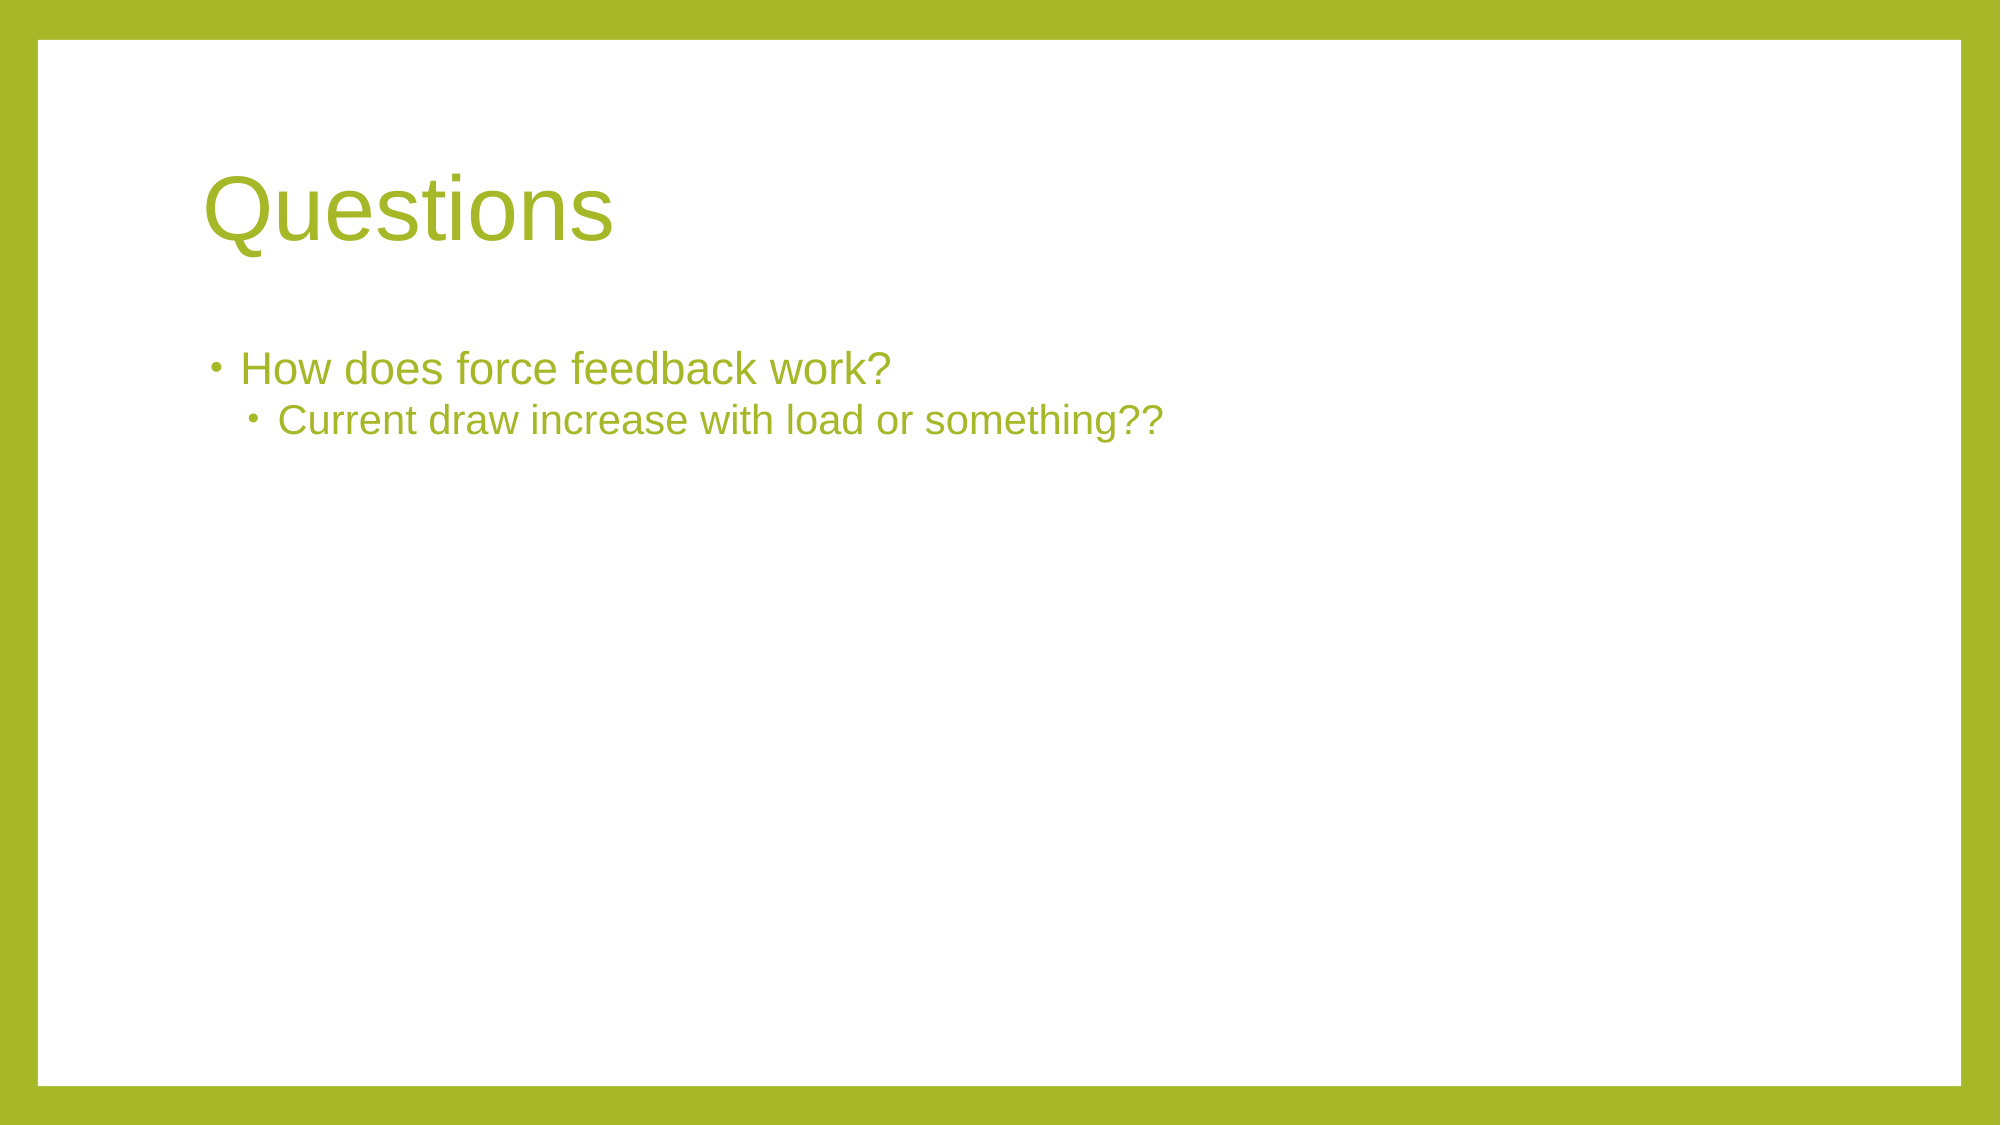

# Questions
How does force feedback work?
Current draw increase with load or something??